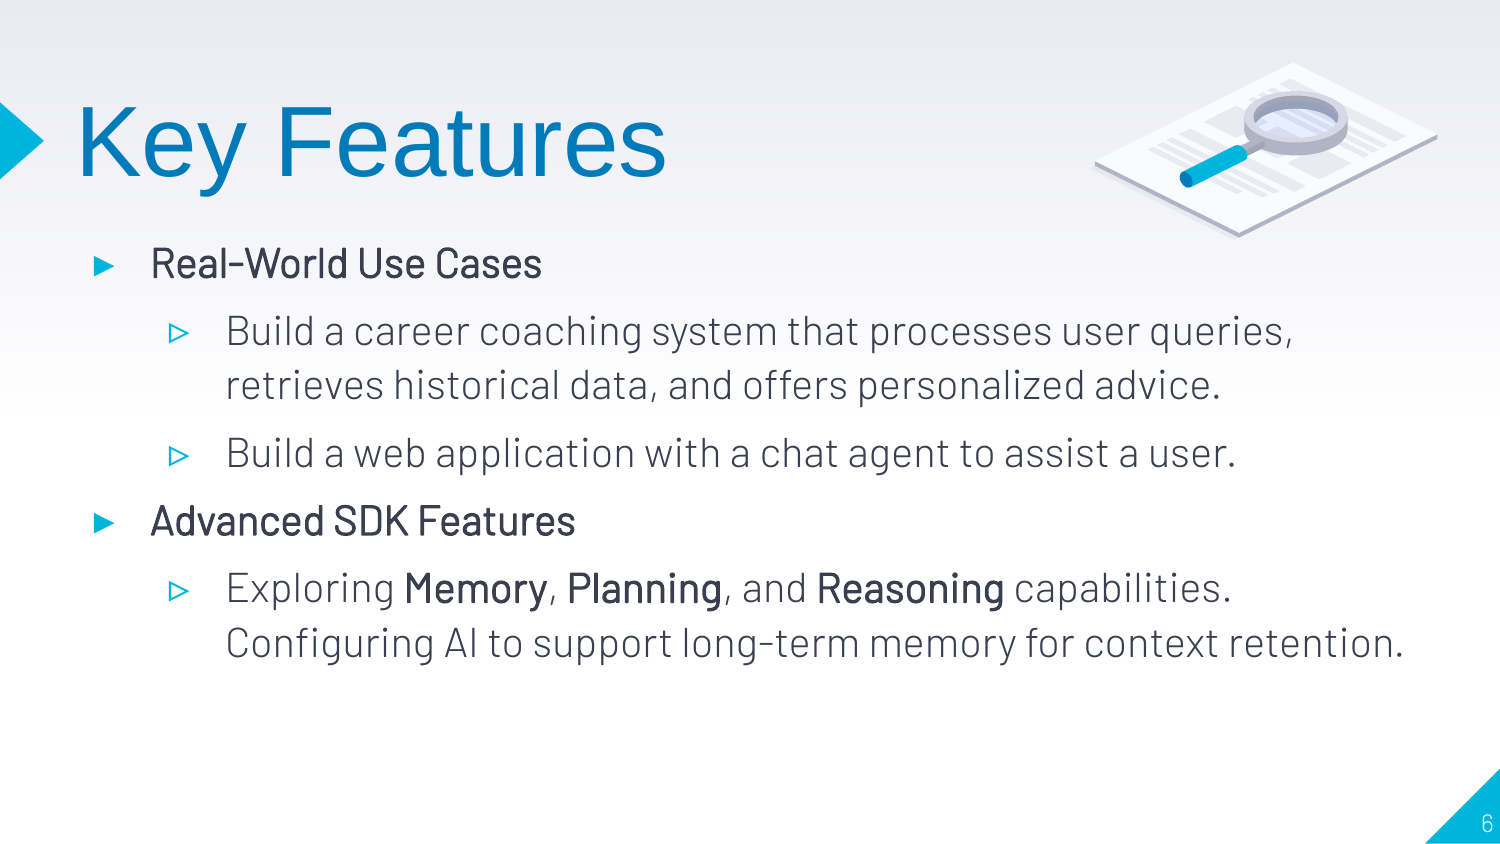

# Key Features
Real-World Use Cases
Build a career coaching system that processes user queries, retrieves historical data, and offers personalized advice.
Build a web application with a chat agent to assist a user.
Advanced SDK Features
Exploring Memory, Planning, and Reasoning capabilities. Configuring AI to support long-term memory for context retention.

6